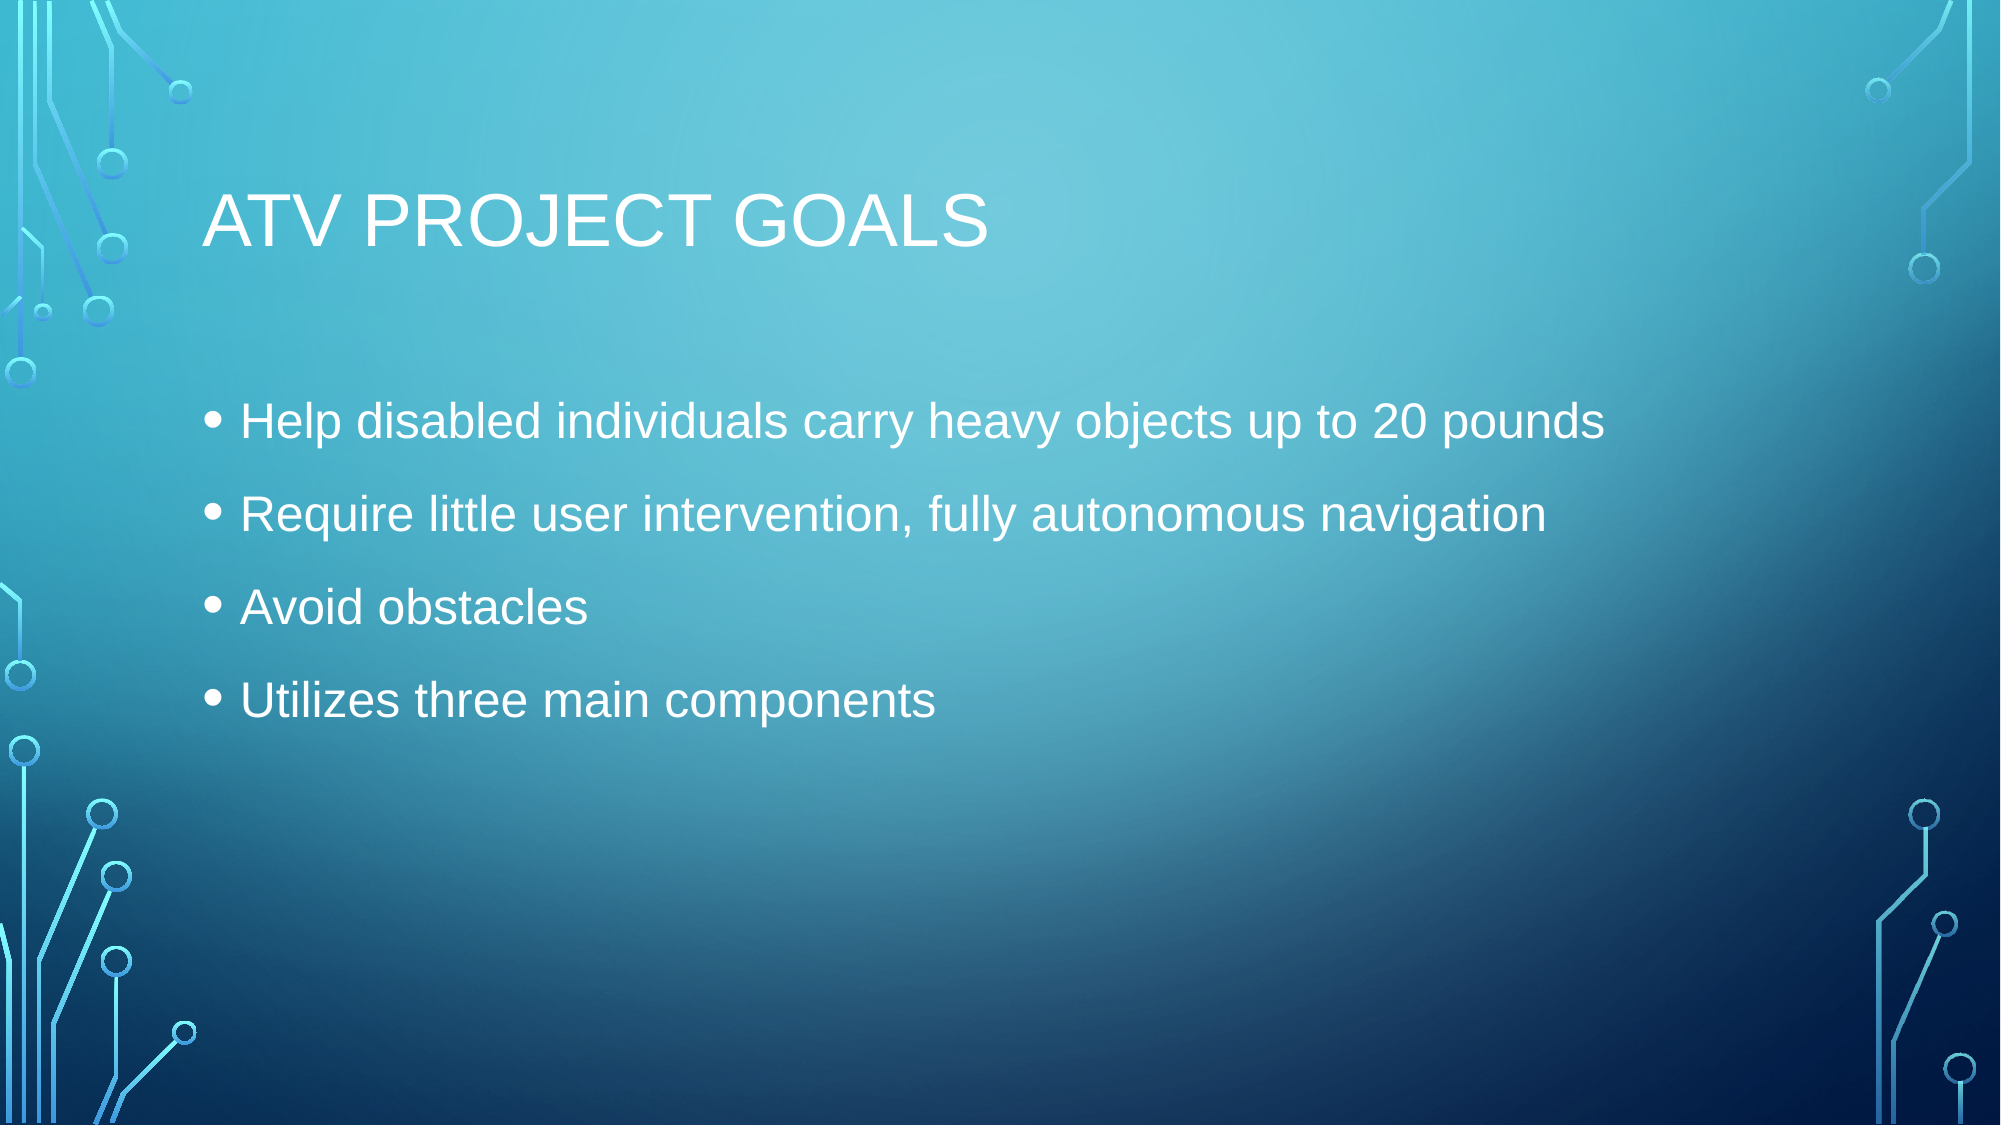

# ATV Project Goals
Help disabled individuals carry heavy objects up to 20 pounds
Require little user intervention, fully autonomous navigation
Avoid obstacles
Utilizes three main components